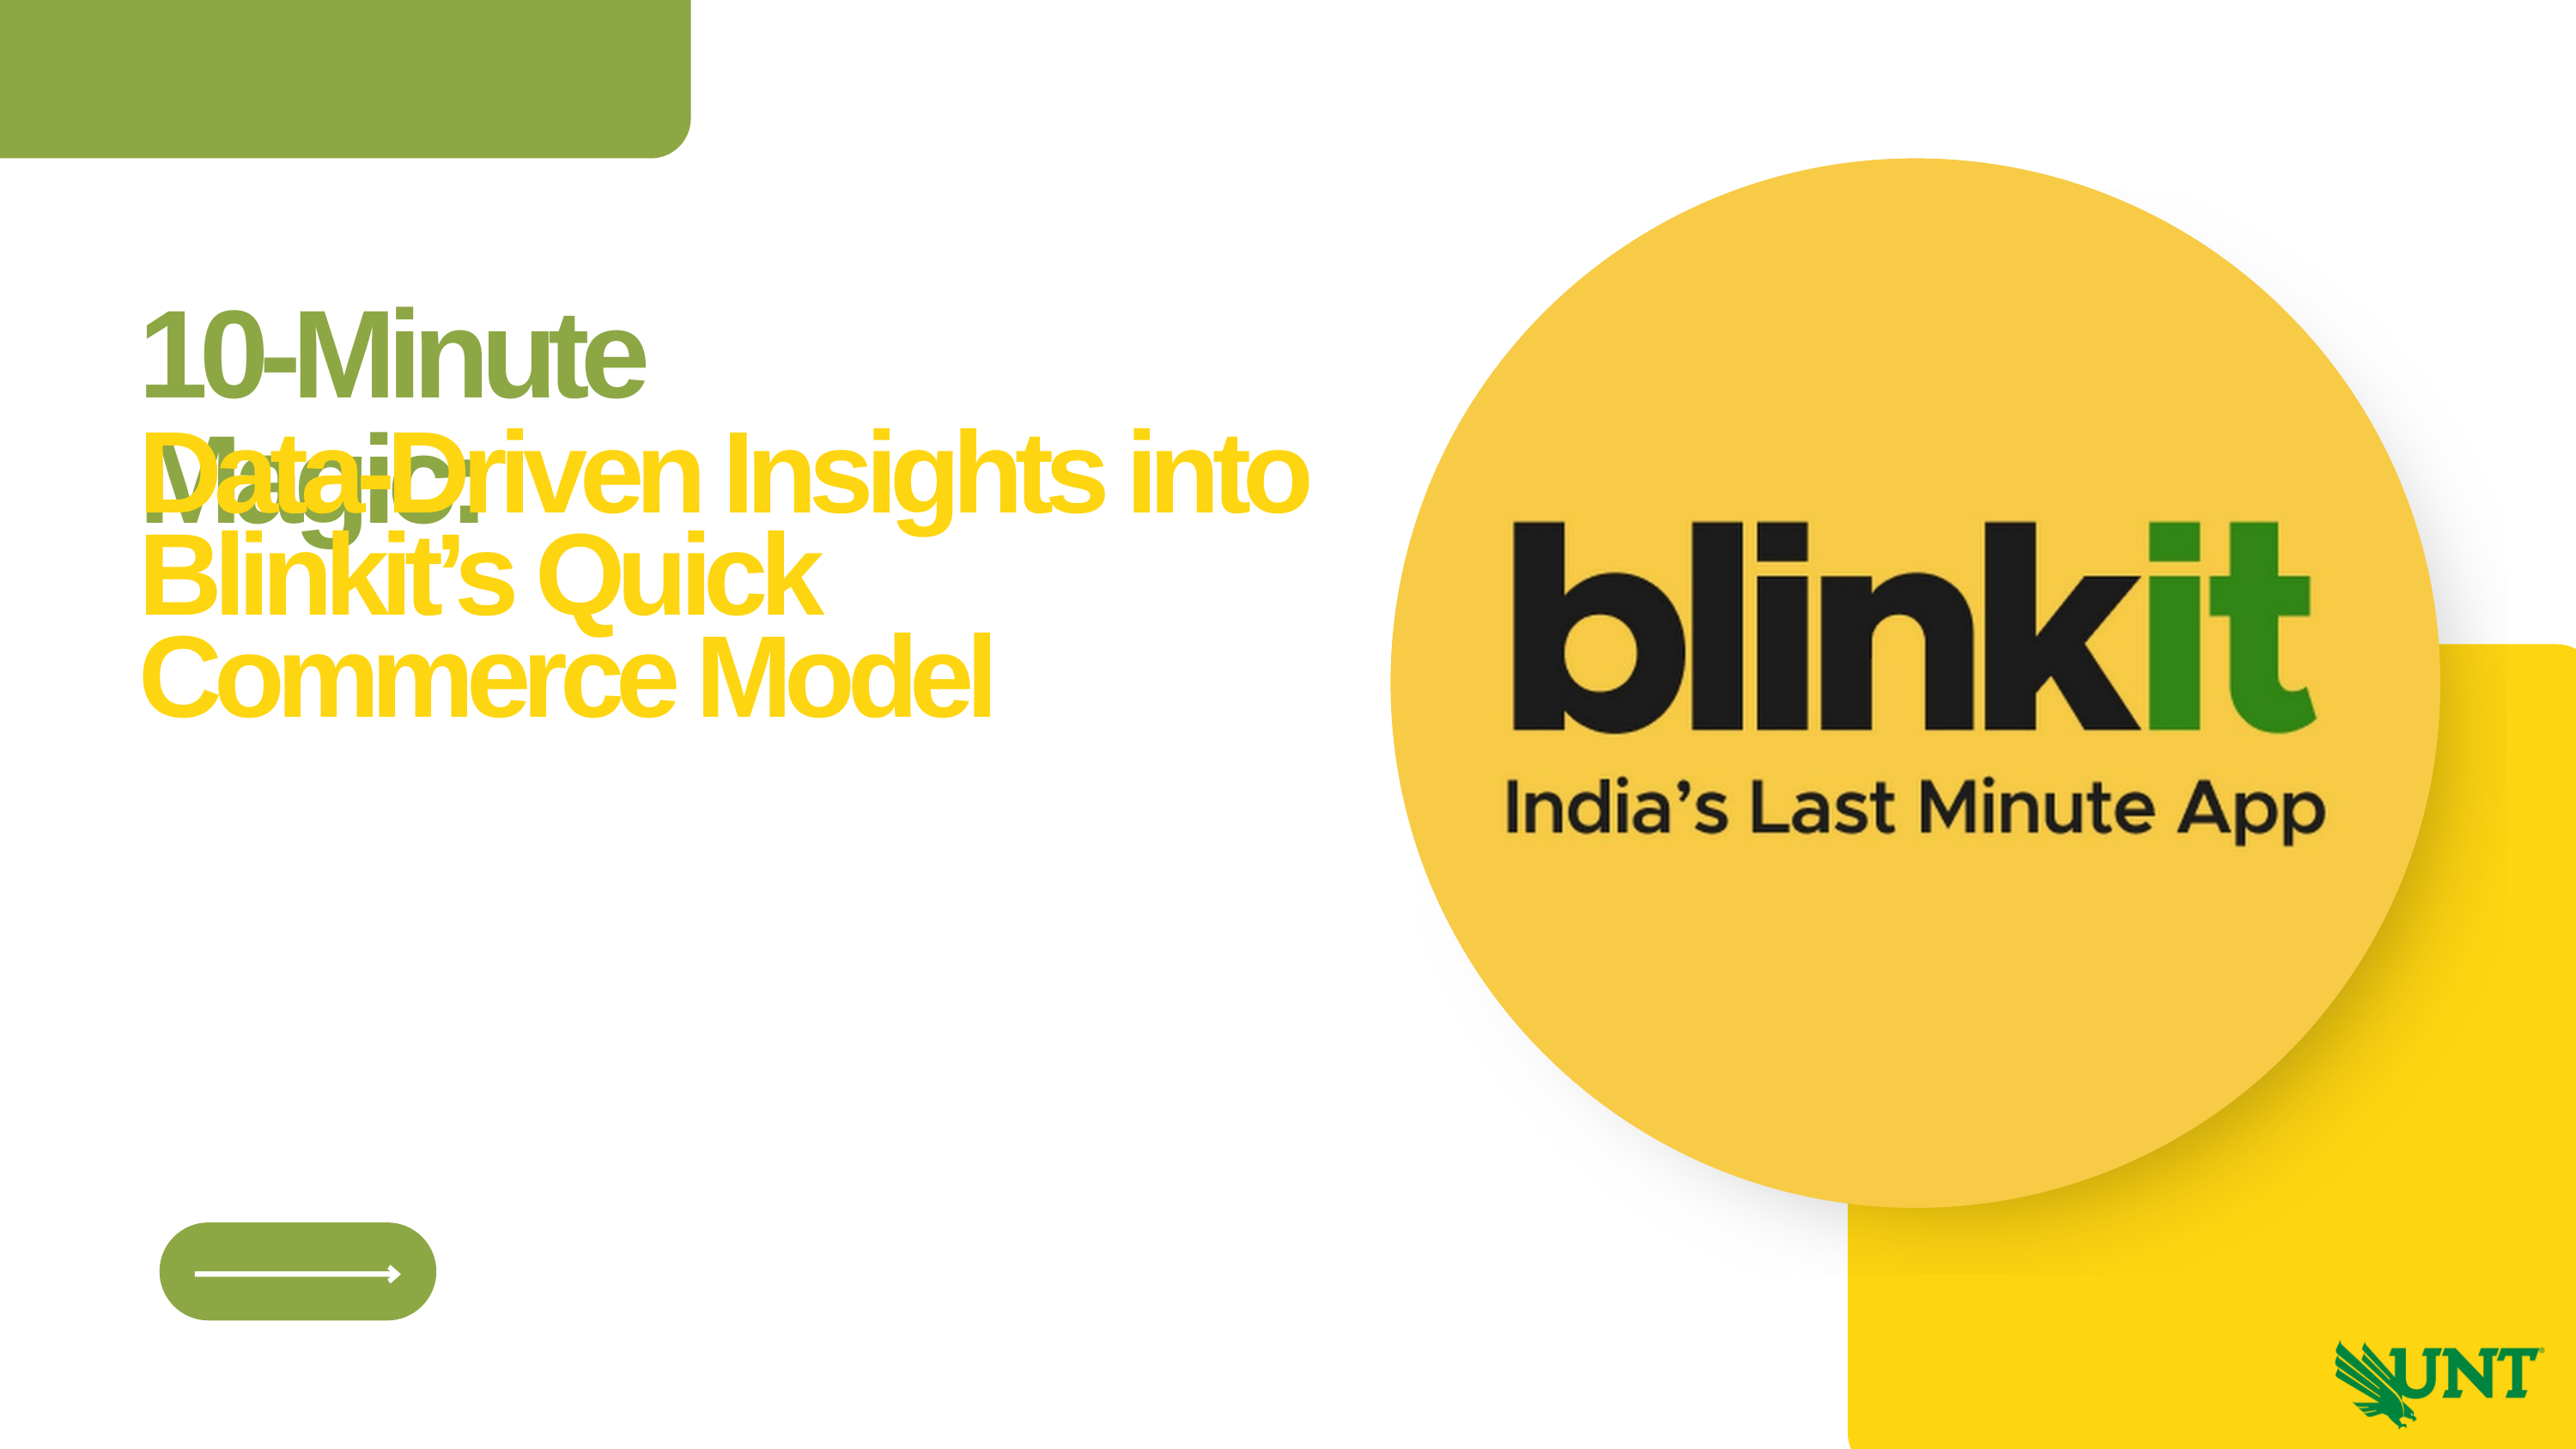

10-Minute Magic:
Data-Driven Insights into Blinkit’s Quick Commerce Model